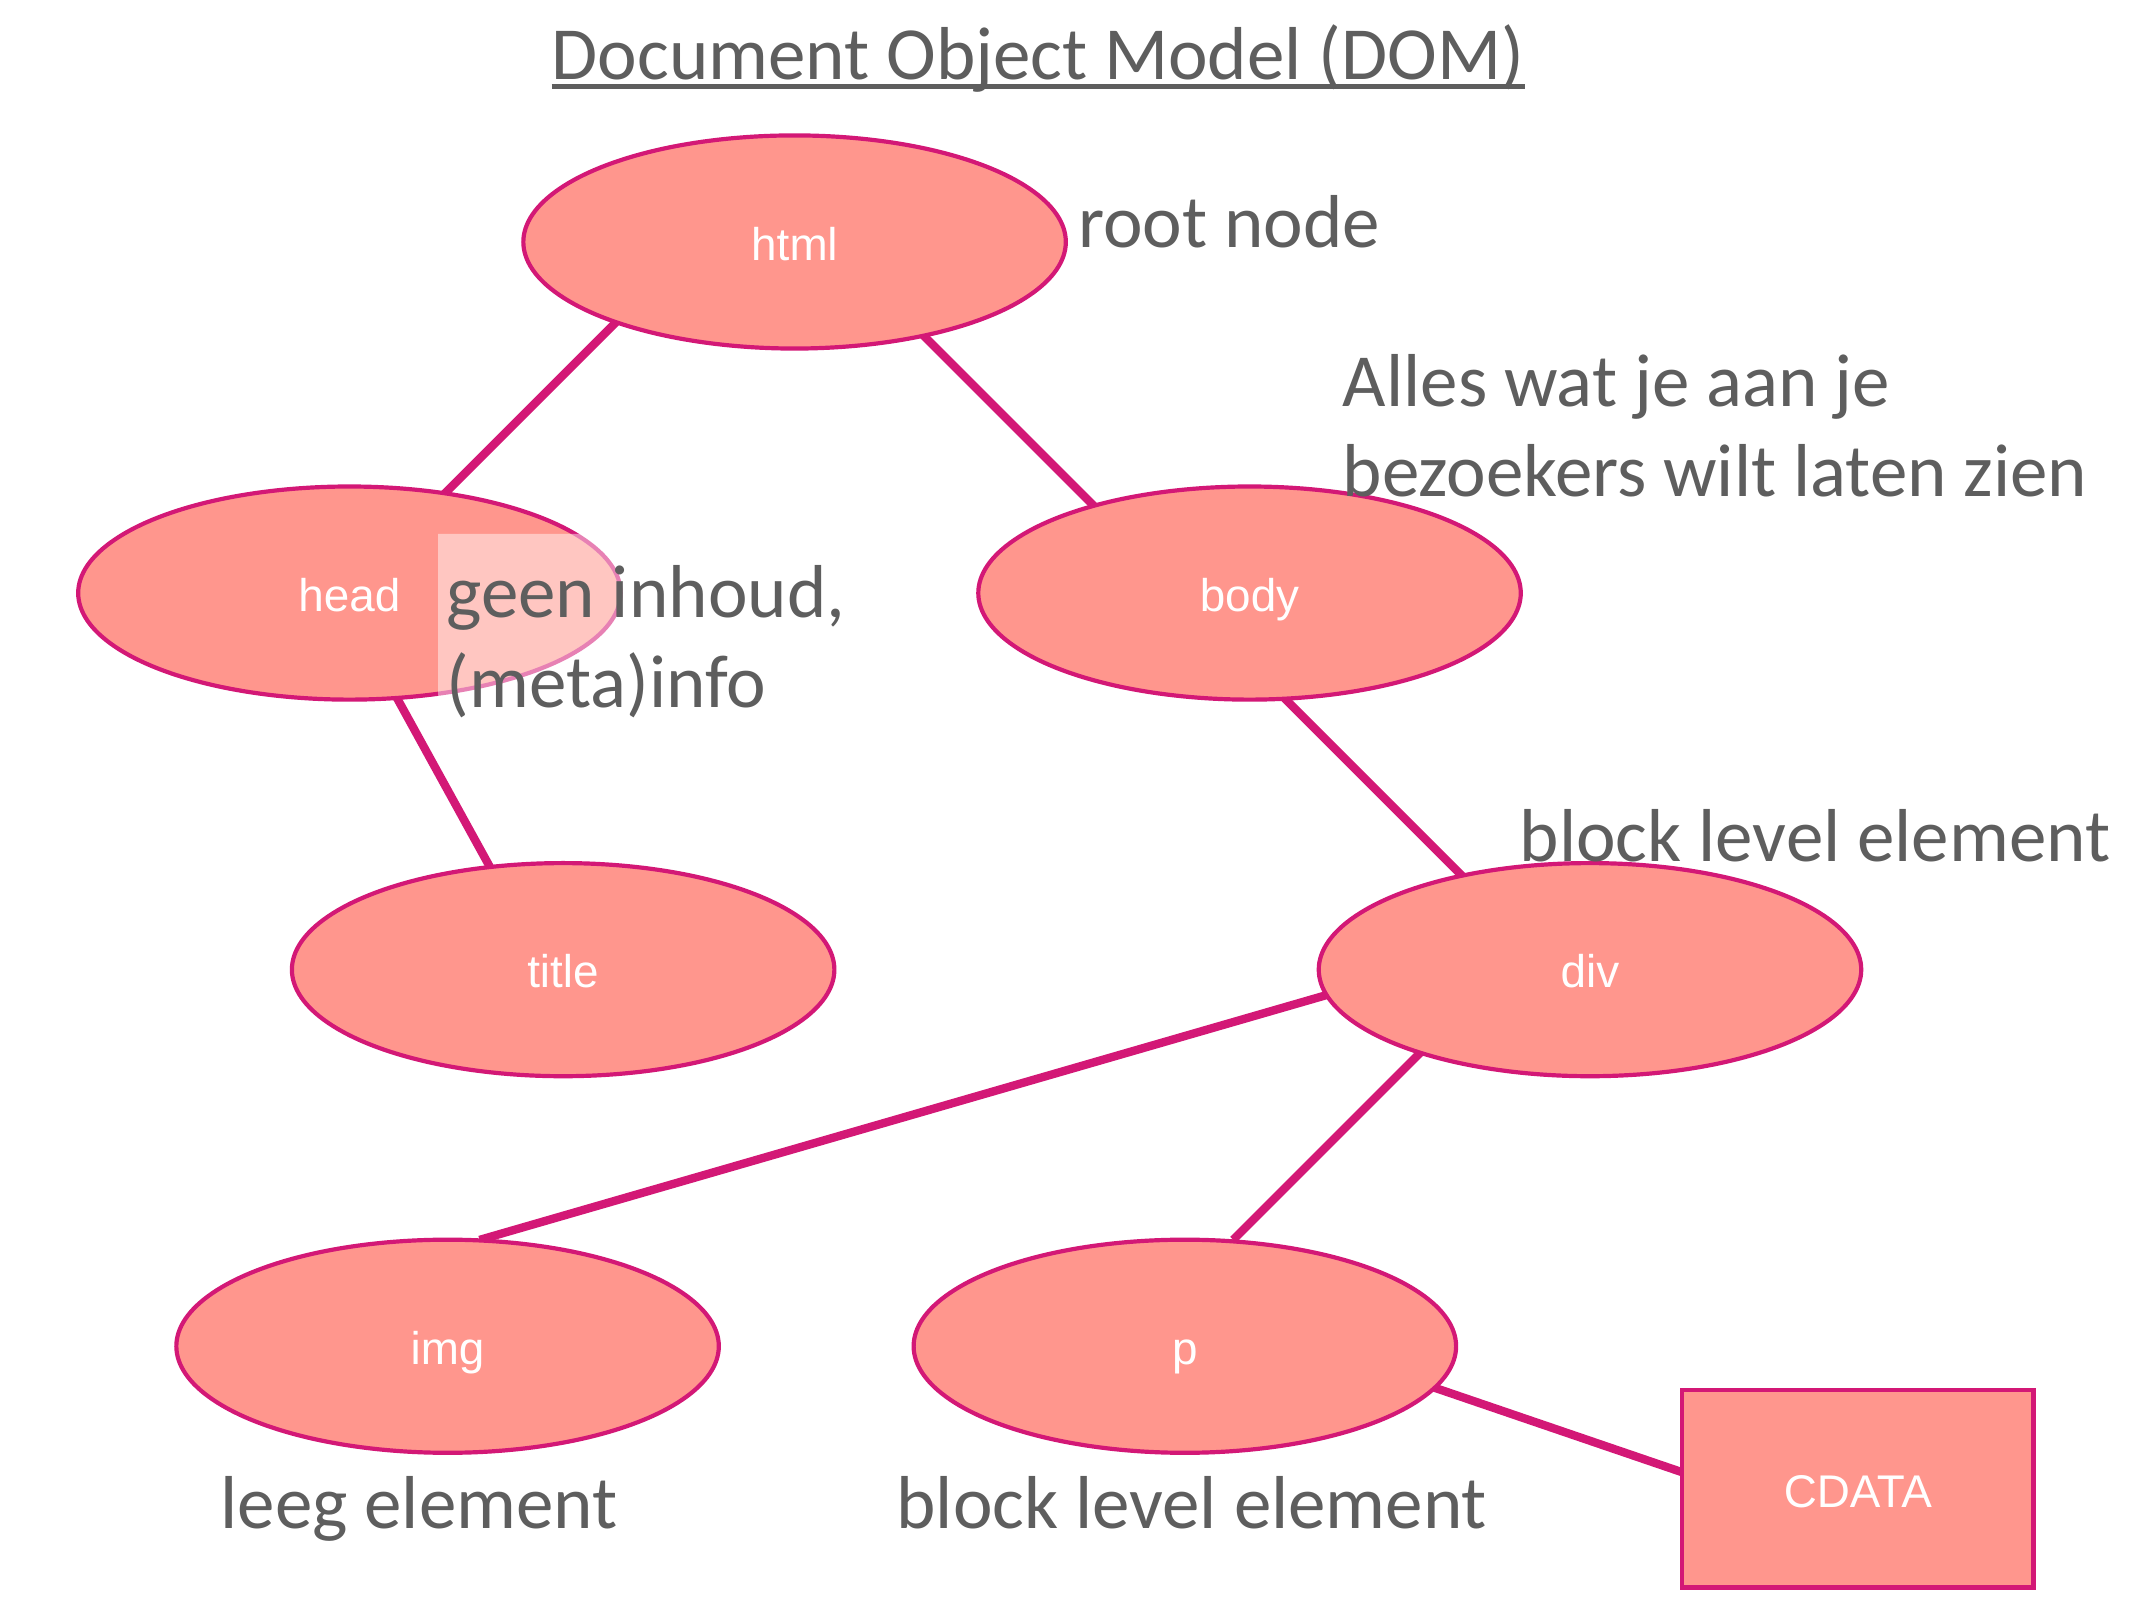

Document Object Model (DOM)
html
head
body
title
div
img
p
CDATA
root node

Alles wat je aan je bezoekers wilt laten zien
geen inhoud, (meta)info
block level element
leeg element
block level element